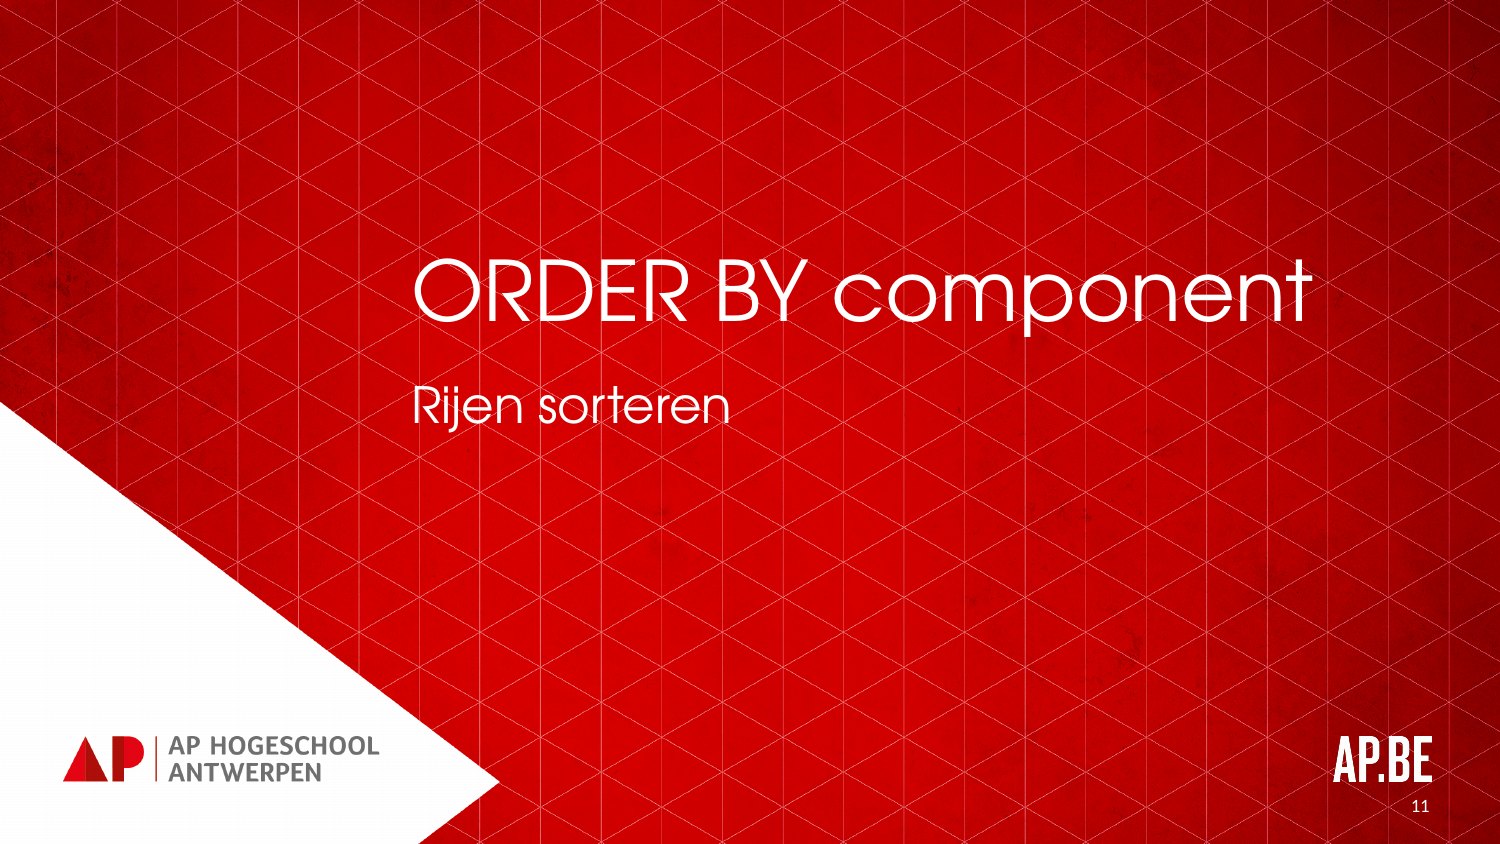

# ORDER BY component
Rijen sorteren
11